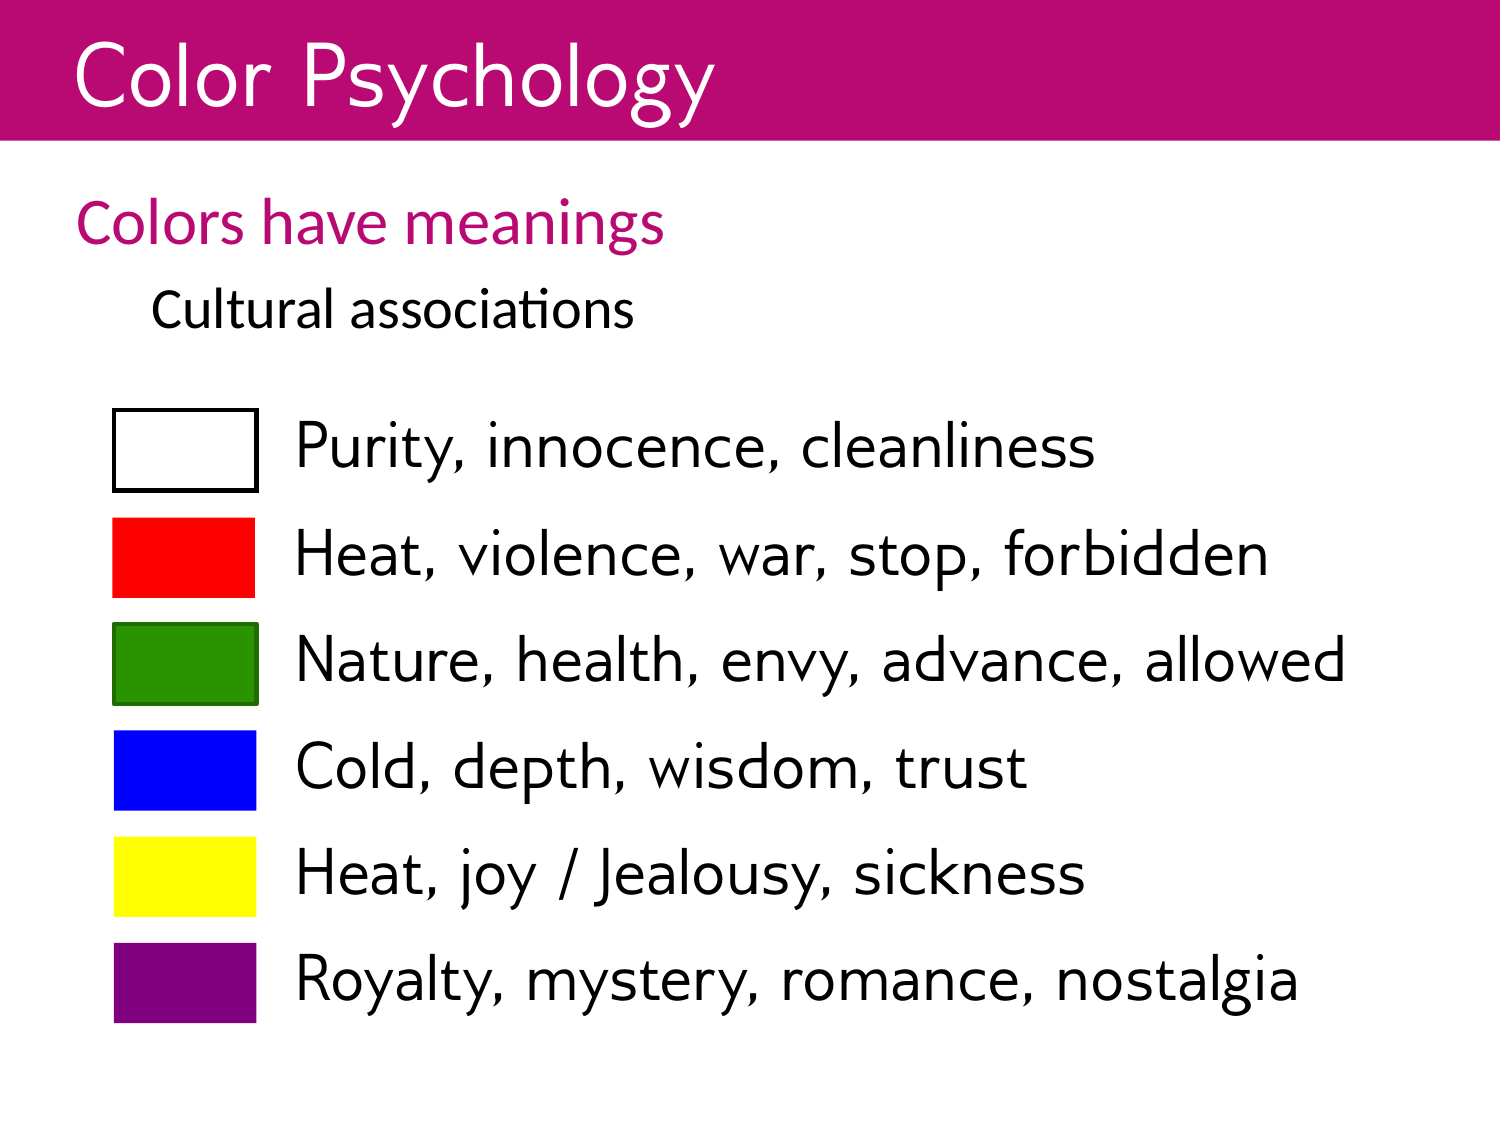

# Color Psychology
Colors have meanings
Cultural associations

Purity, innocence, cleanliness

Heat, violence, war, stop, forbidden

Nature, health, envy, advance, allowed

Cold, depth, wisdom, trust

Heat, joy / Jealousy, sickness

Royalty, mystery, romance, nostalgia